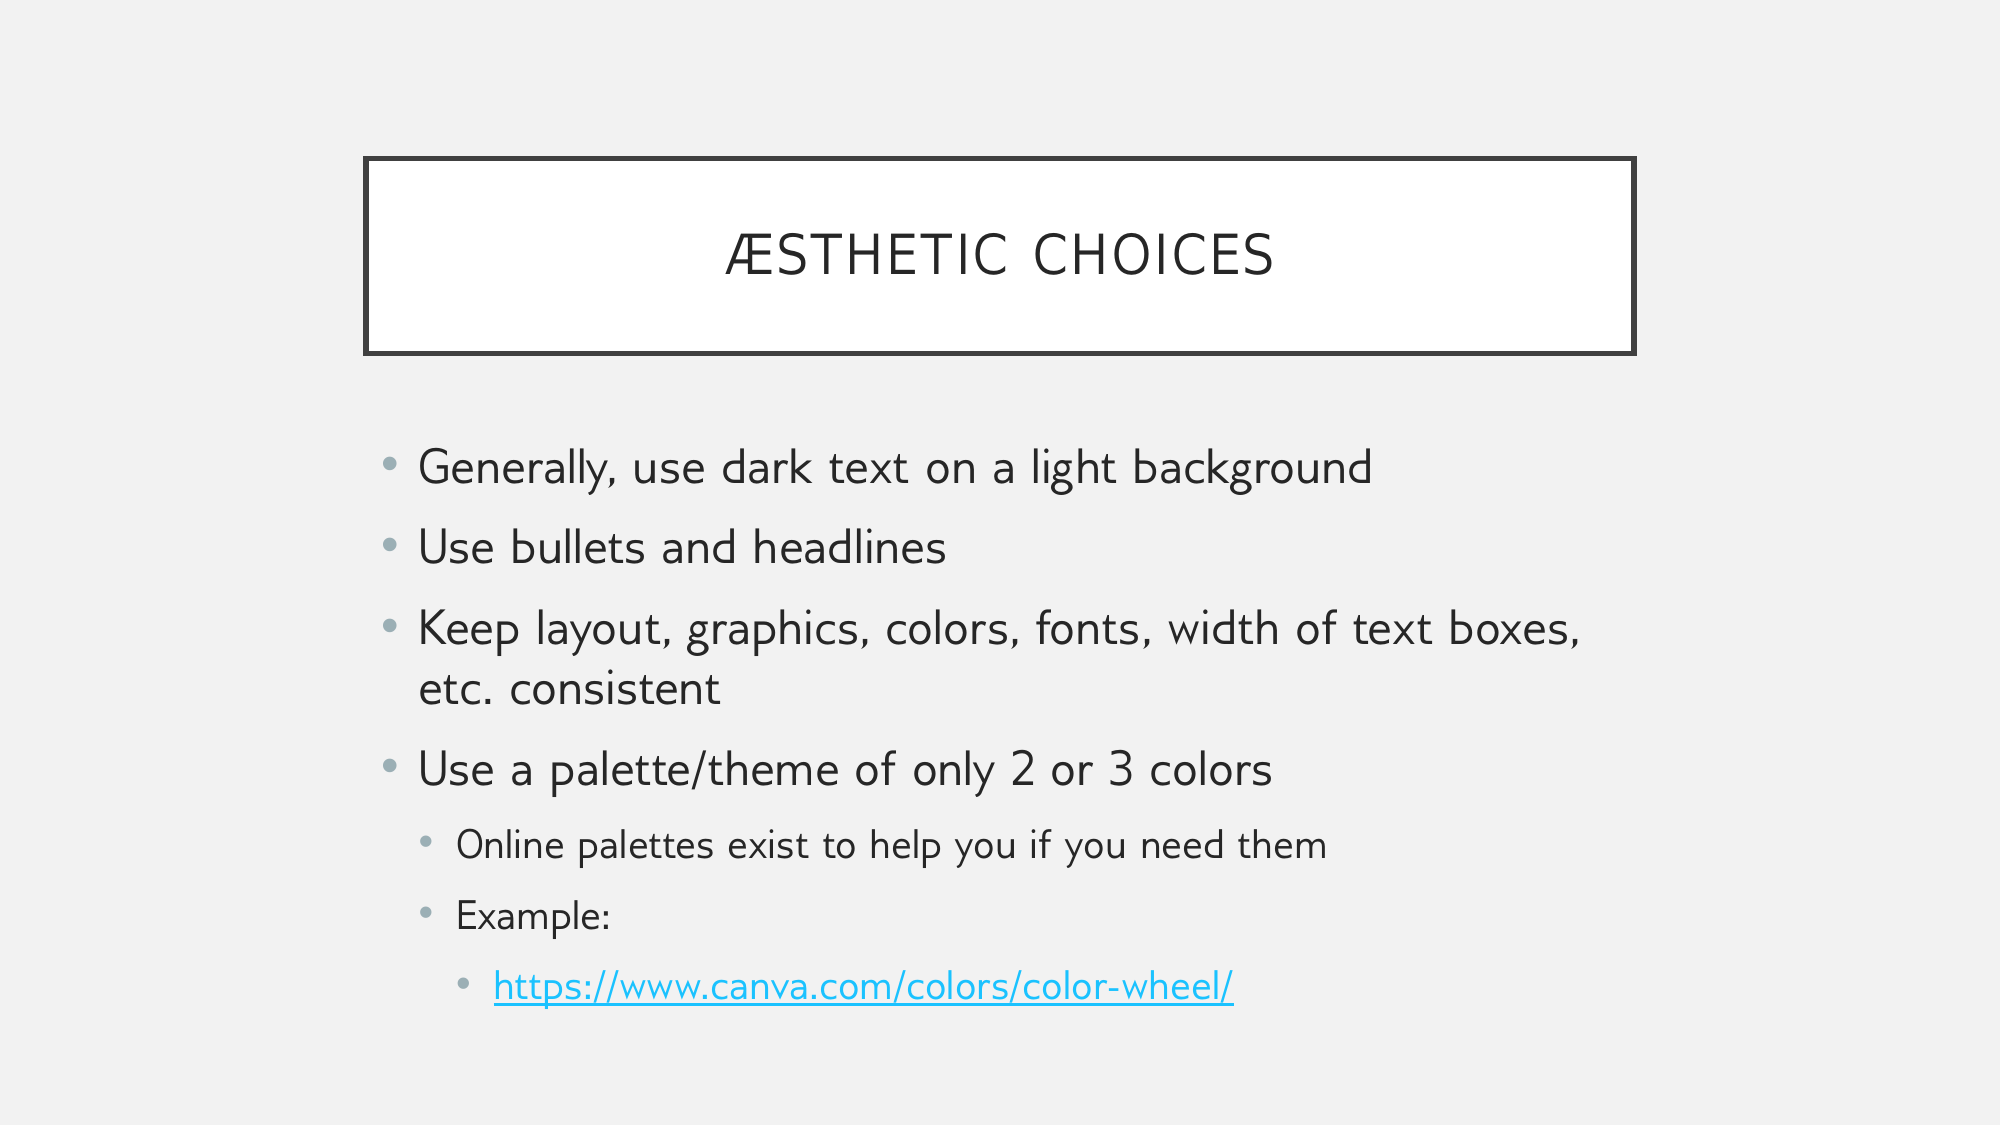

# Aesthetic choices
Generally, use dark text on a light background
Use bullets and headlines
Keep layout, graphics, colors, fonts, width of text boxes, etc. consistent
Use a palette/theme of only 2 or 3 colors
Online palettes exist to help you if you need them
Example:
https://www.canva.com/colors/color-wheel/